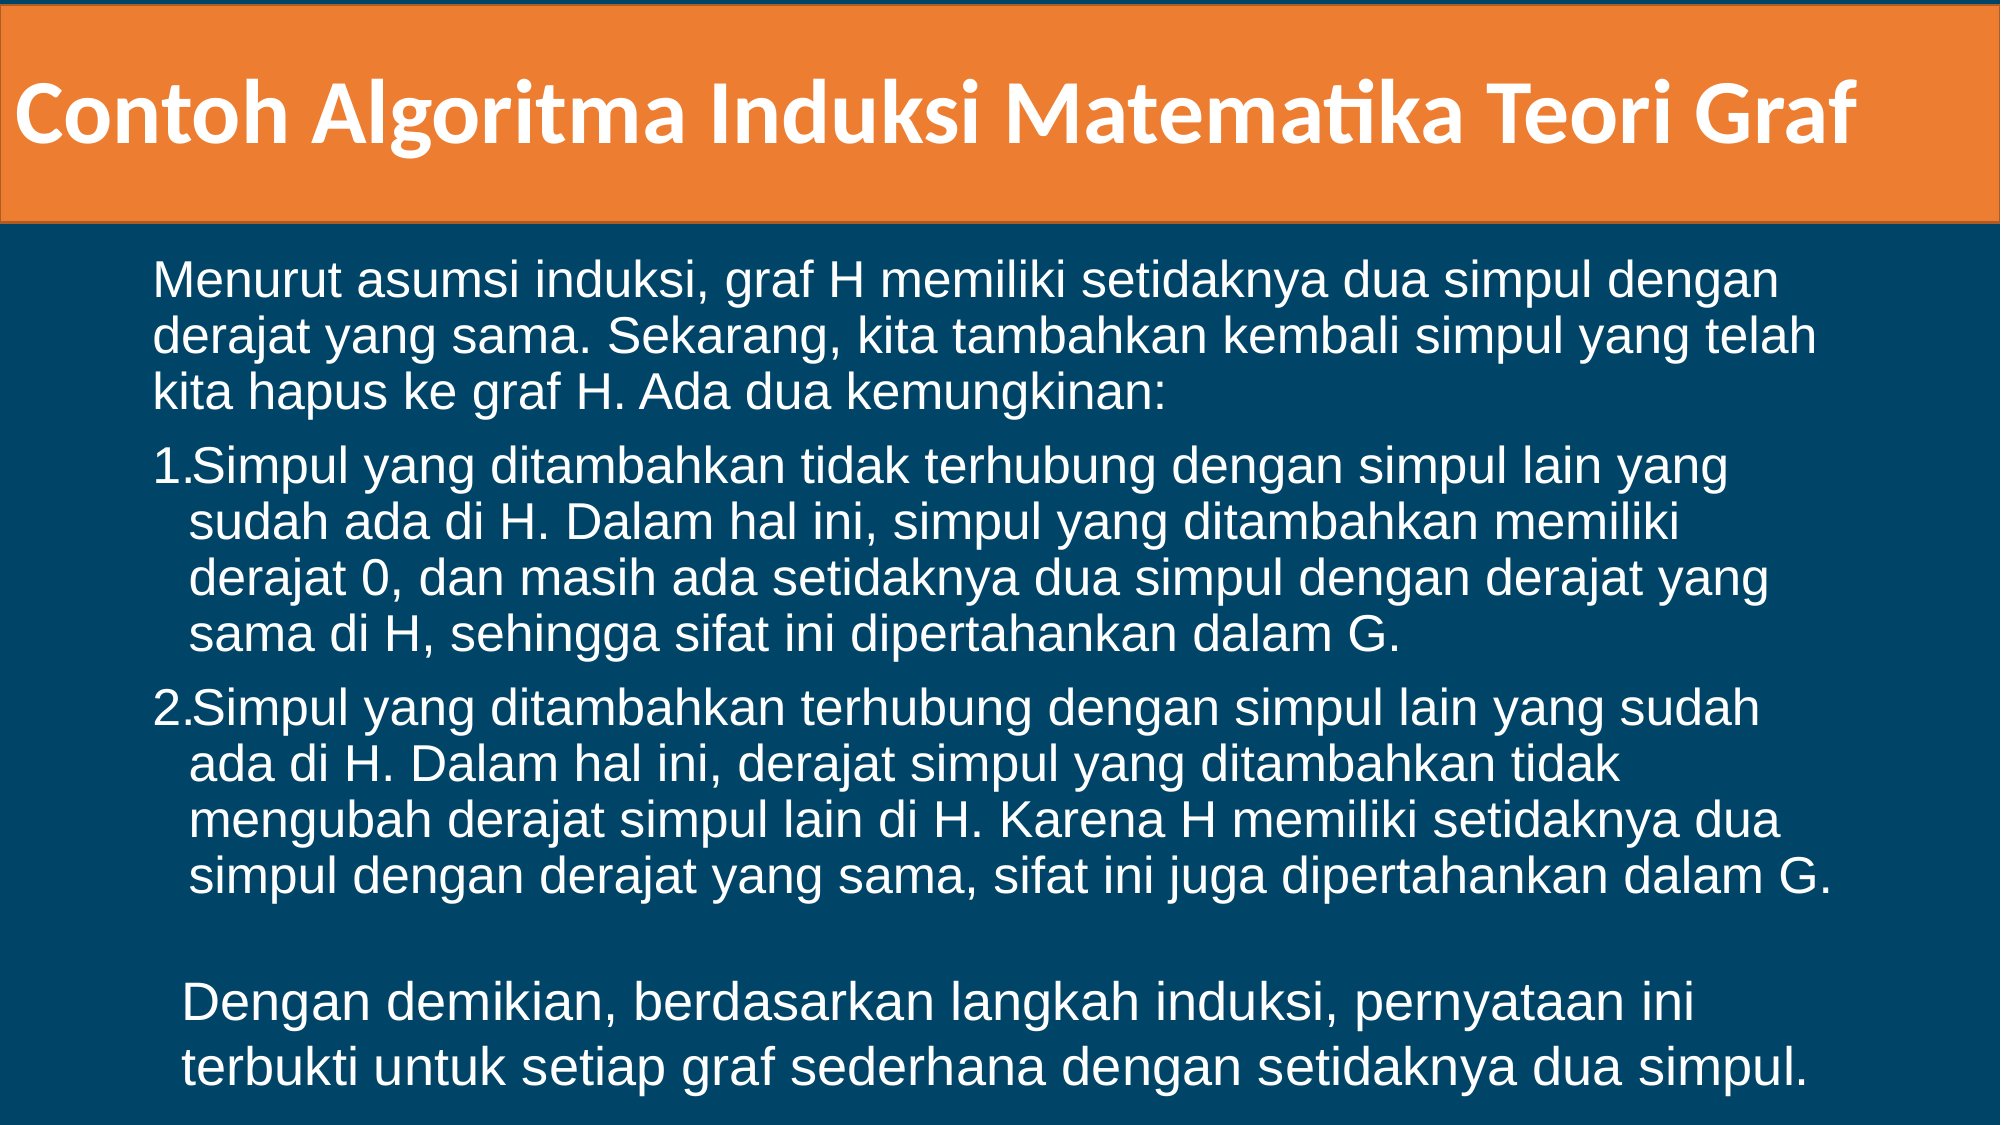

Contoh Algoritma Induksi Matematika Teori Graf
Menurut asumsi induksi, graf H memiliki setidaknya dua simpul dengan derajat yang sama. Sekarang, kita tambahkan kembali simpul yang telah kita hapus ke graf H. Ada dua kemungkinan:
Simpul yang ditambahkan tidak terhubung dengan simpul lain yang sudah ada di H. Dalam hal ini, simpul yang ditambahkan memiliki derajat 0, dan masih ada setidaknya dua simpul dengan derajat yang sama di H, sehingga sifat ini dipertahankan dalam G.
Simpul yang ditambahkan terhubung dengan simpul lain yang sudah ada di H. Dalam hal ini, derajat simpul yang ditambahkan tidak mengubah derajat simpul lain di H. Karena H memiliki setidaknya dua simpul dengan derajat yang sama, sifat ini juga dipertahankan dalam G.
Dengan demikian, berdasarkan langkah induksi, pernyataan ini terbukti untuk setiap graf sederhana dengan setidaknya dua simpul.